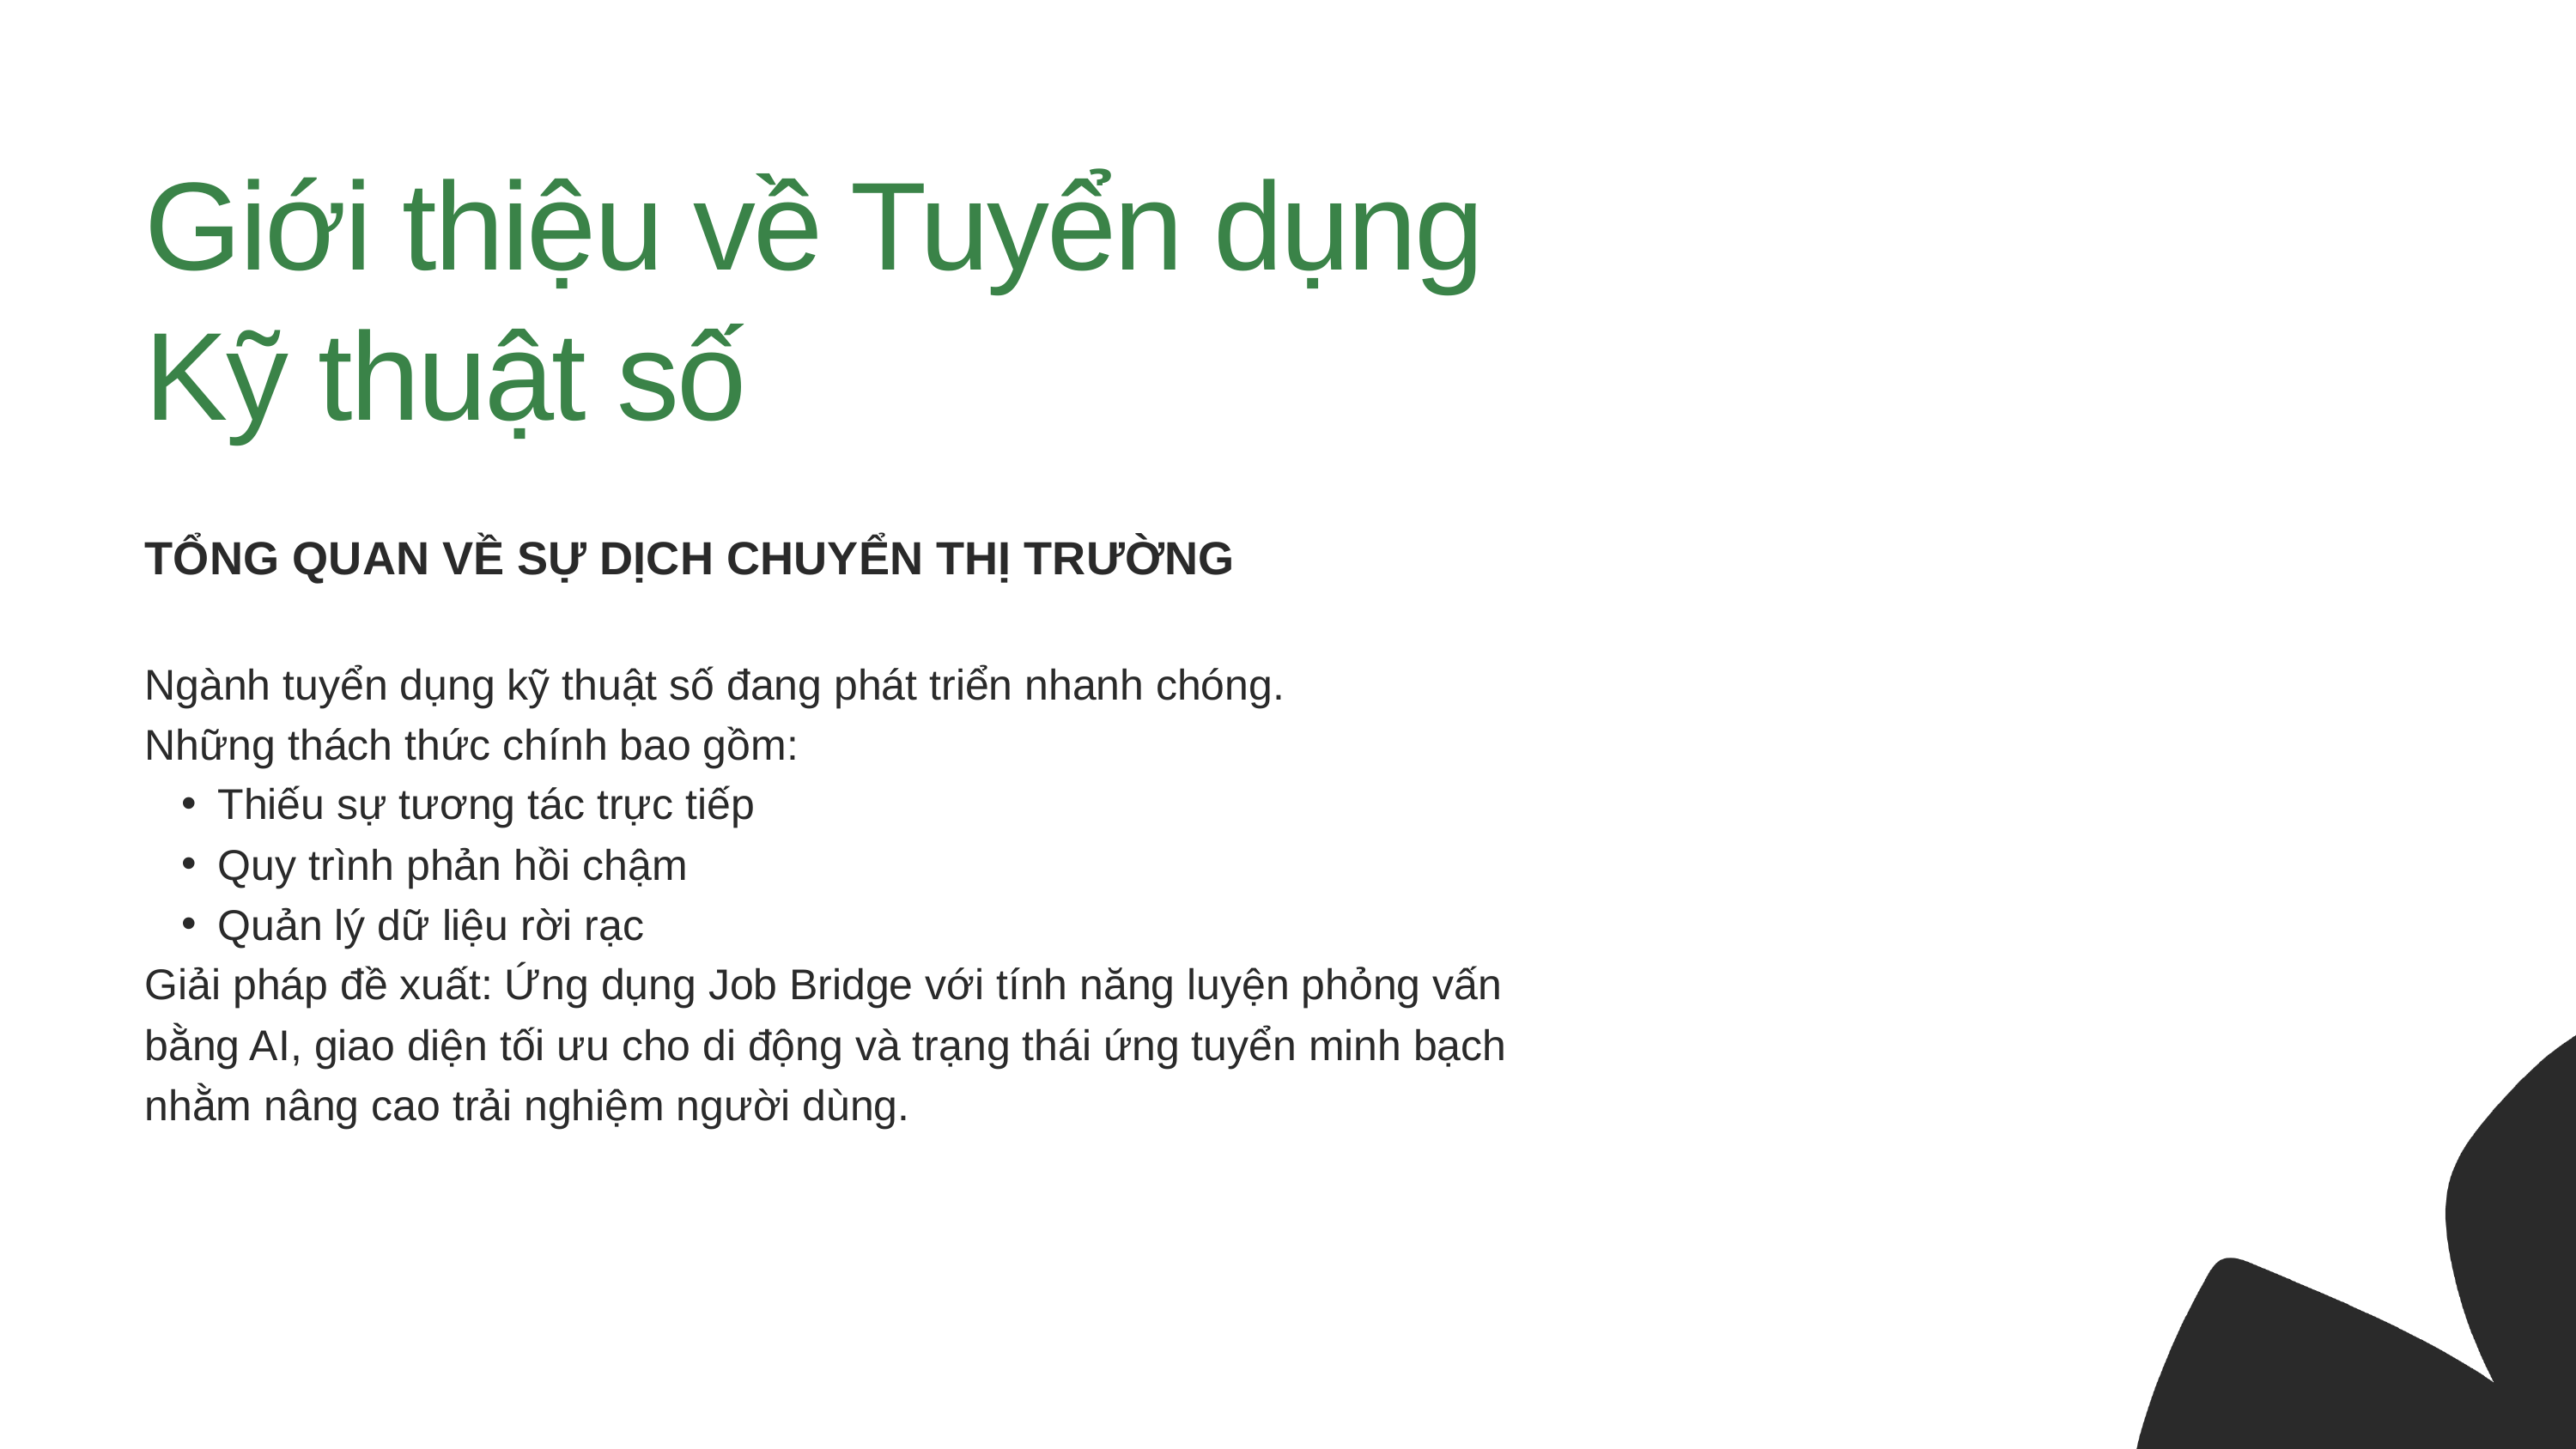

Giới thiệu về Tuyển dụng Kỹ thuật số
TỔNG QUAN VỀ SỰ DỊCH CHUYỂN THỊ TRƯỜNG
Ngành tuyển dụng kỹ thuật số đang phát triển nhanh chóng.
Những thách thức chính bao gồm:
Thiếu sự tương tác trực tiếp
Quy trình phản hồi chậm
Quản lý dữ liệu rời rạc
Giải pháp đề xuất: Ứng dụng Job Bridge với tính năng luyện phỏng vấn bằng AI, giao diện tối ưu cho di động và trạng thái ứng tuyển minh bạch nhằm nâng cao trải nghiệm người dùng.